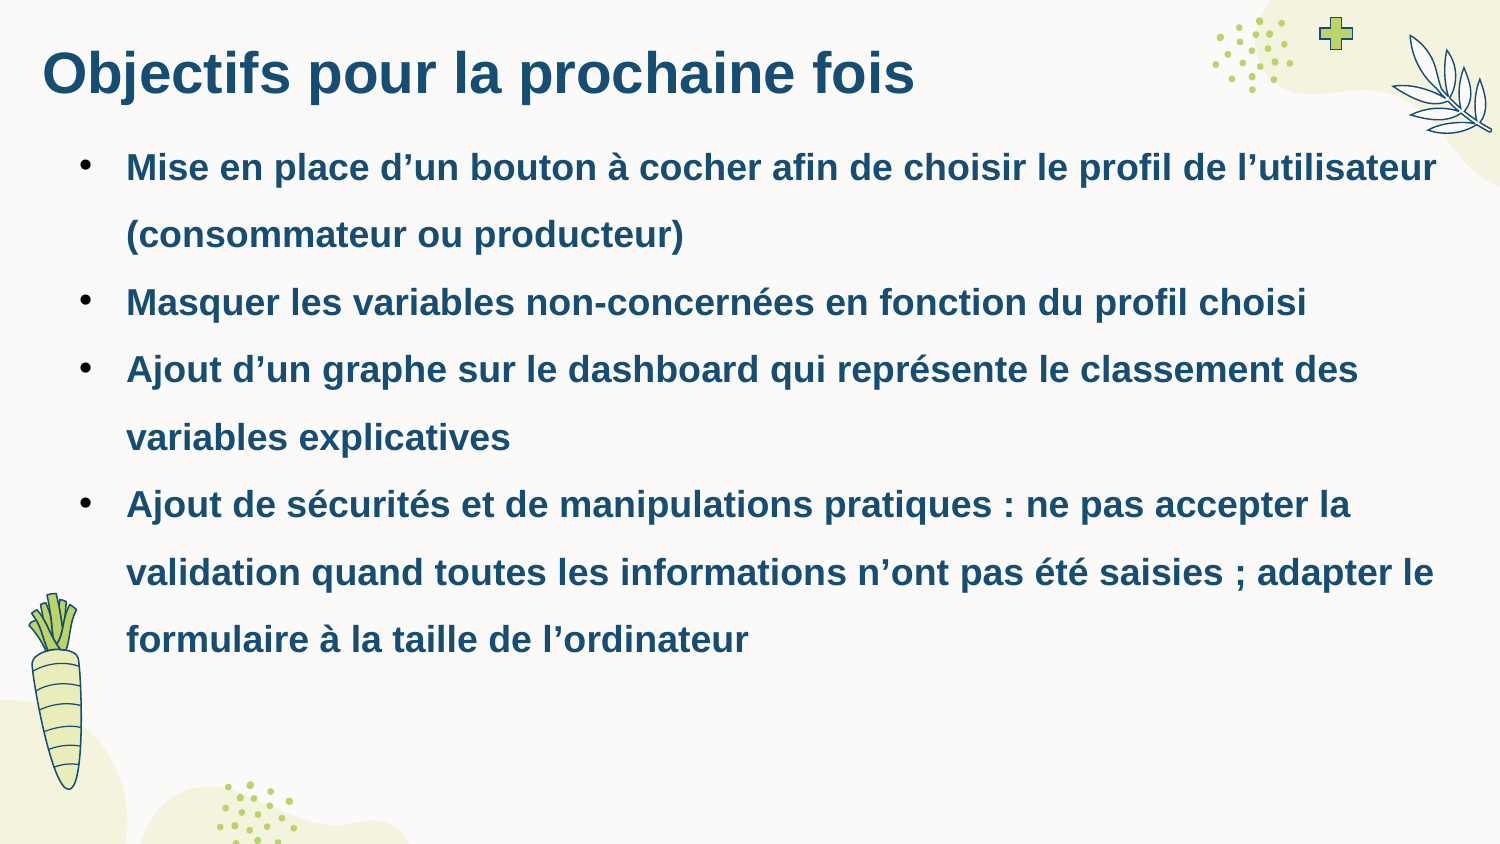

# Objectifs pour la prochaine fois

Mise en place d’un bouton à cocher afin de choisir le profil de l’utilisateur (consommateur ou producteur)
Masquer les variables non-concernées en fonction du profil choisi
Ajout d’un graphe sur le dashboard qui représente le classement des variables explicatives
Ajout de sécurités et de manipulations pratiques : ne pas accepter la validation quand toutes les informations n’ont pas été saisies ; adapter le formulaire à la taille de l’ordinateur